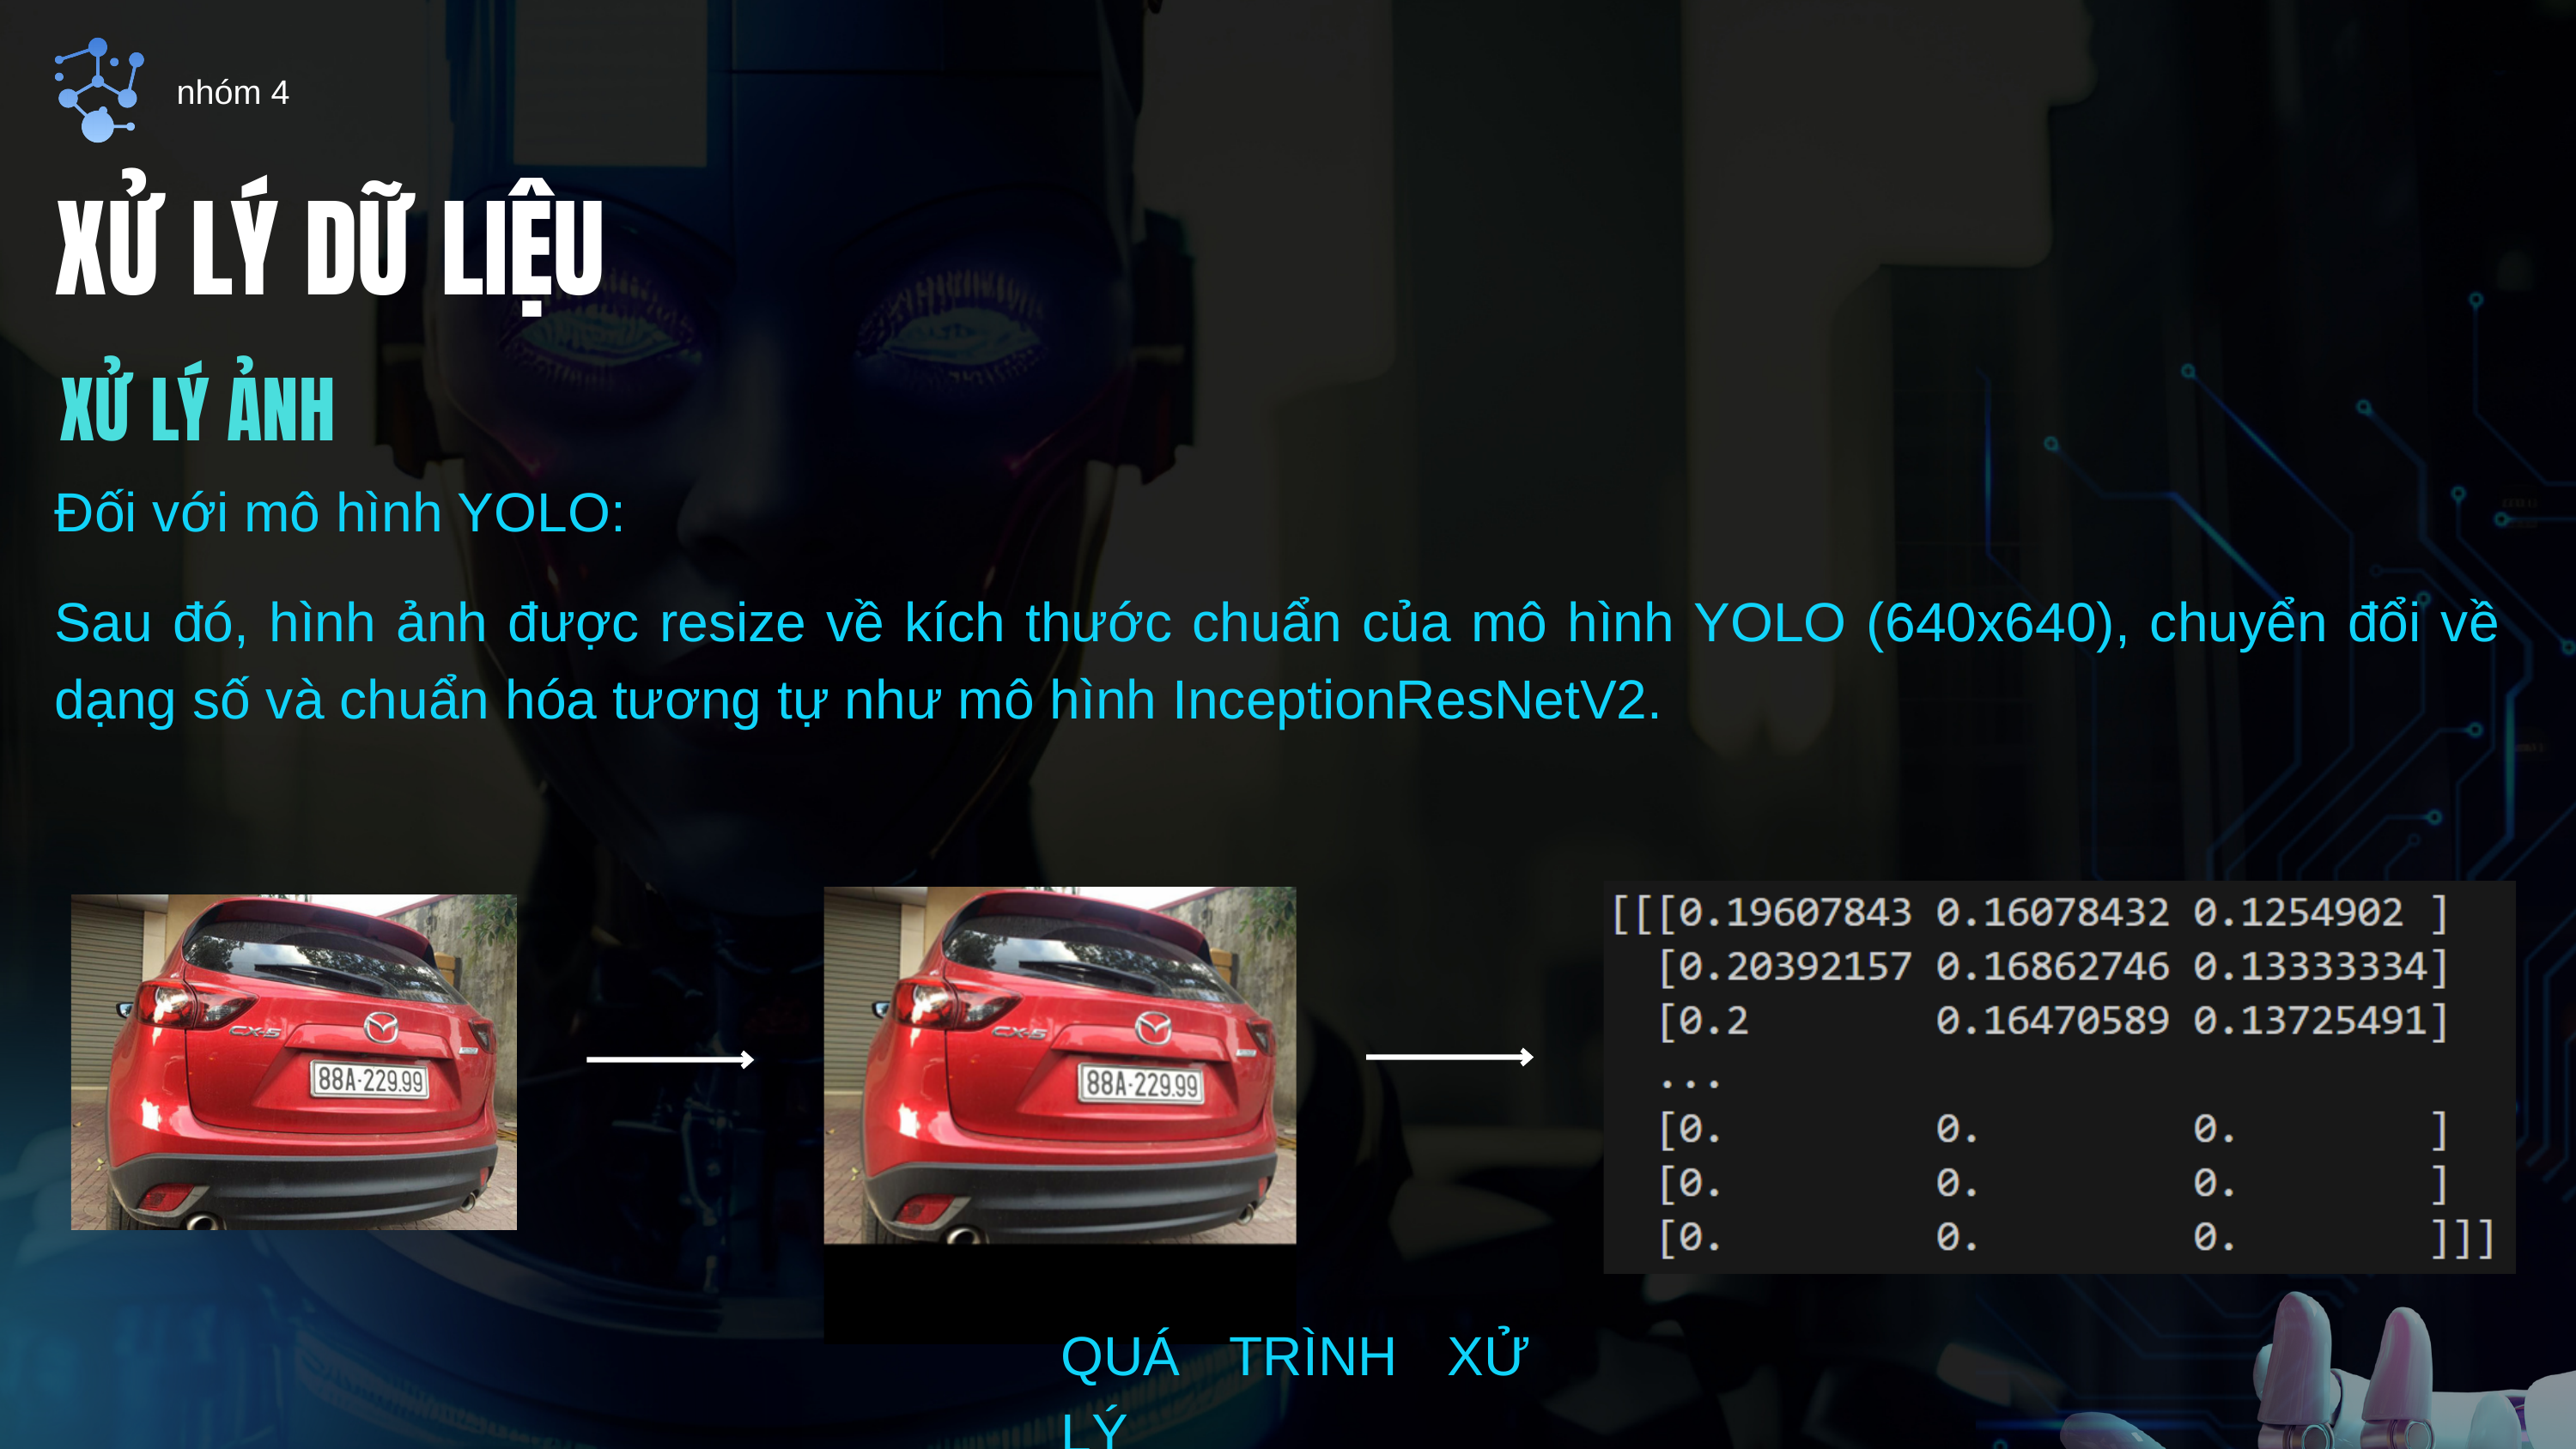

nhóm 4

XỬ LÝ DỮ LIỆU
XỬ LÝ ẢNH
Đối với mô hình YOLO:
Sau đó, hình ảnh được resize về kích thước chuẩn của mô hình YOLO (640x640), chuyển đổi về dạng số và chuẩn hóa tương tự như mô hình InceptionResNetV2.

QUÁ TRÌNH XỬ LÝ